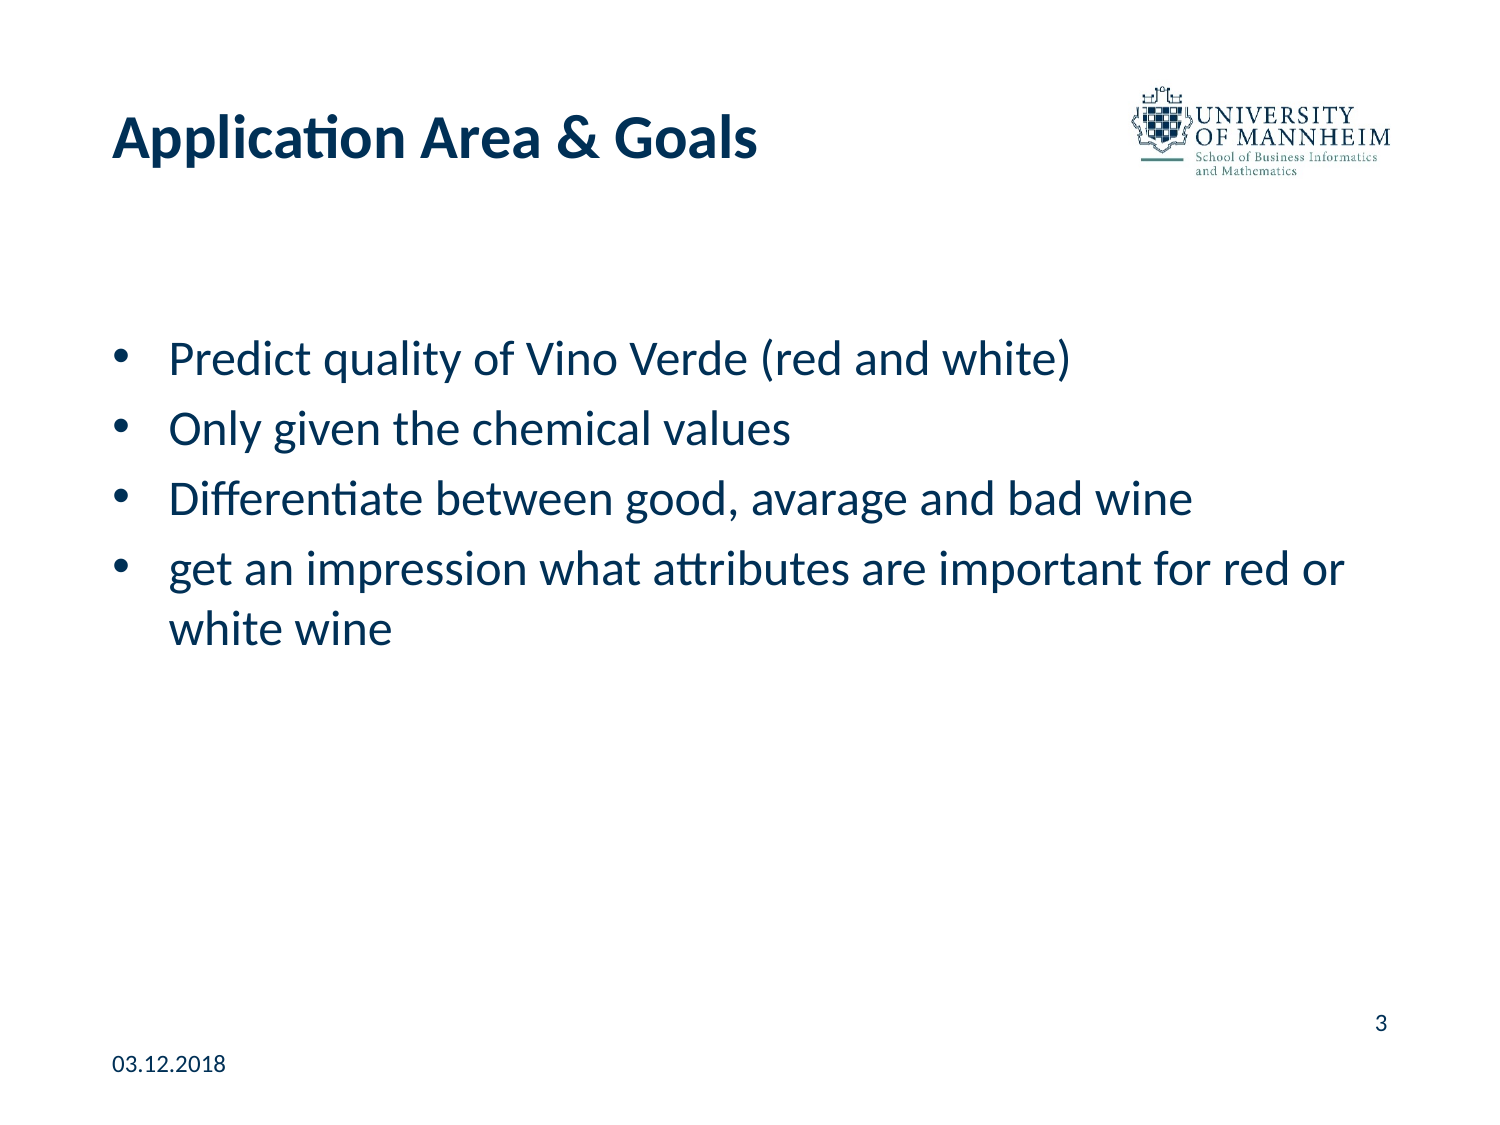

# Application Area & Goals
Predict quality of Vino Verde (red and white)
Only given the chemical values
Differentiate between good, avarage and bad wine
get an impression what attributes are important for red or white wine

3
03.12.2018